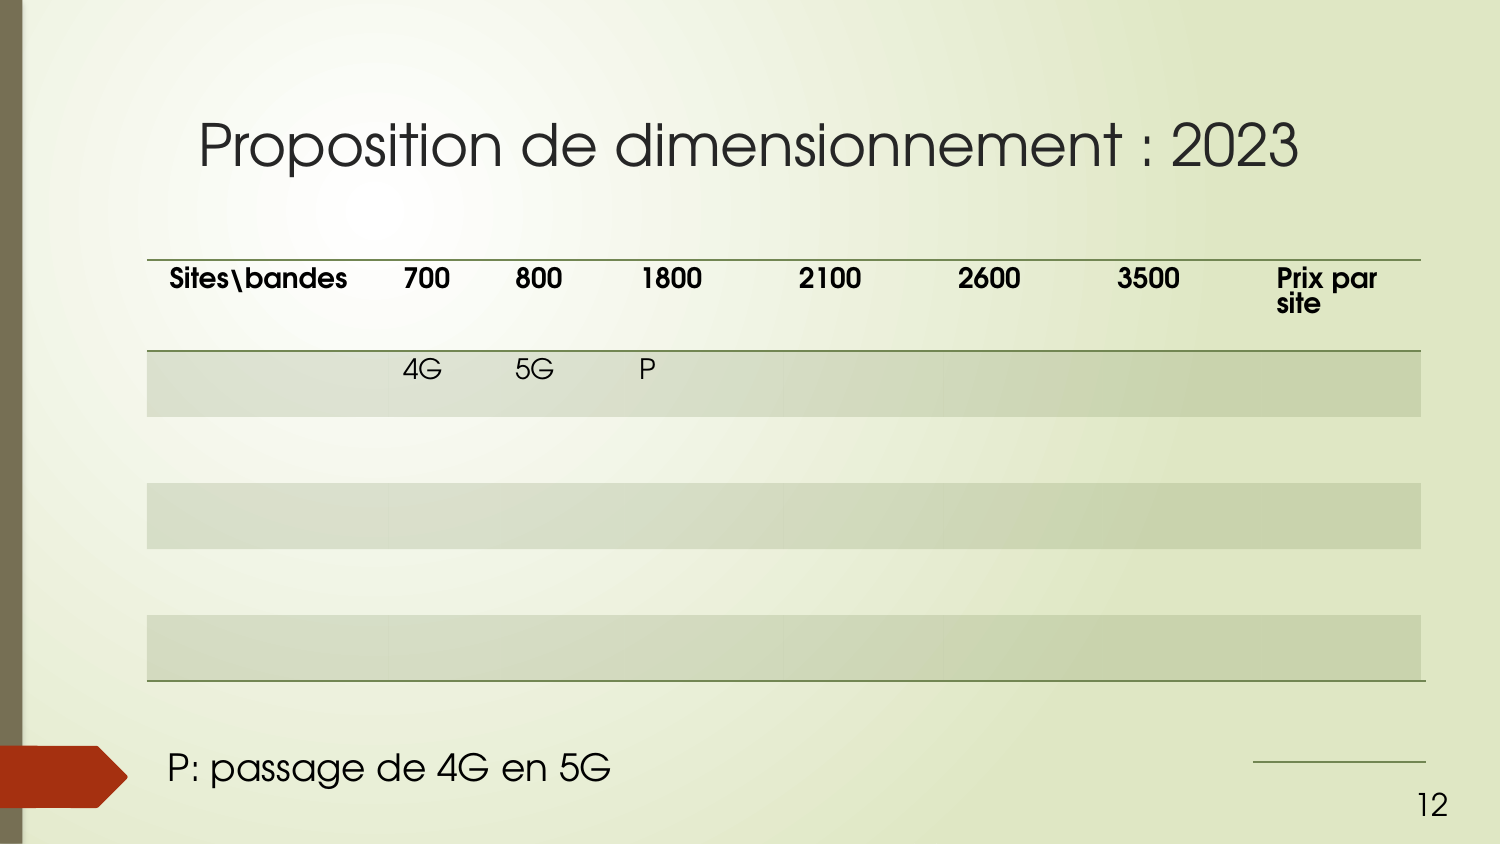

Proposition de dimensionnement : 2023

| Sites\bandes | 700 | 800 | 1800 | 2100 | 2600 | 3500 | Prix par site |
| --- | --- | --- | --- | --- | --- | --- | --- |
|  | 4G | 5G | P |  |  |  |  |
|  |  |  |  |  |  |  |  |
|  |  |  |  |  |  |  |  |
|  |  |  |  |  |  |  |  |
|  |  |  |  |  |  |  |  |
|  |
| --- |
P: passage de 4G en 5G

12